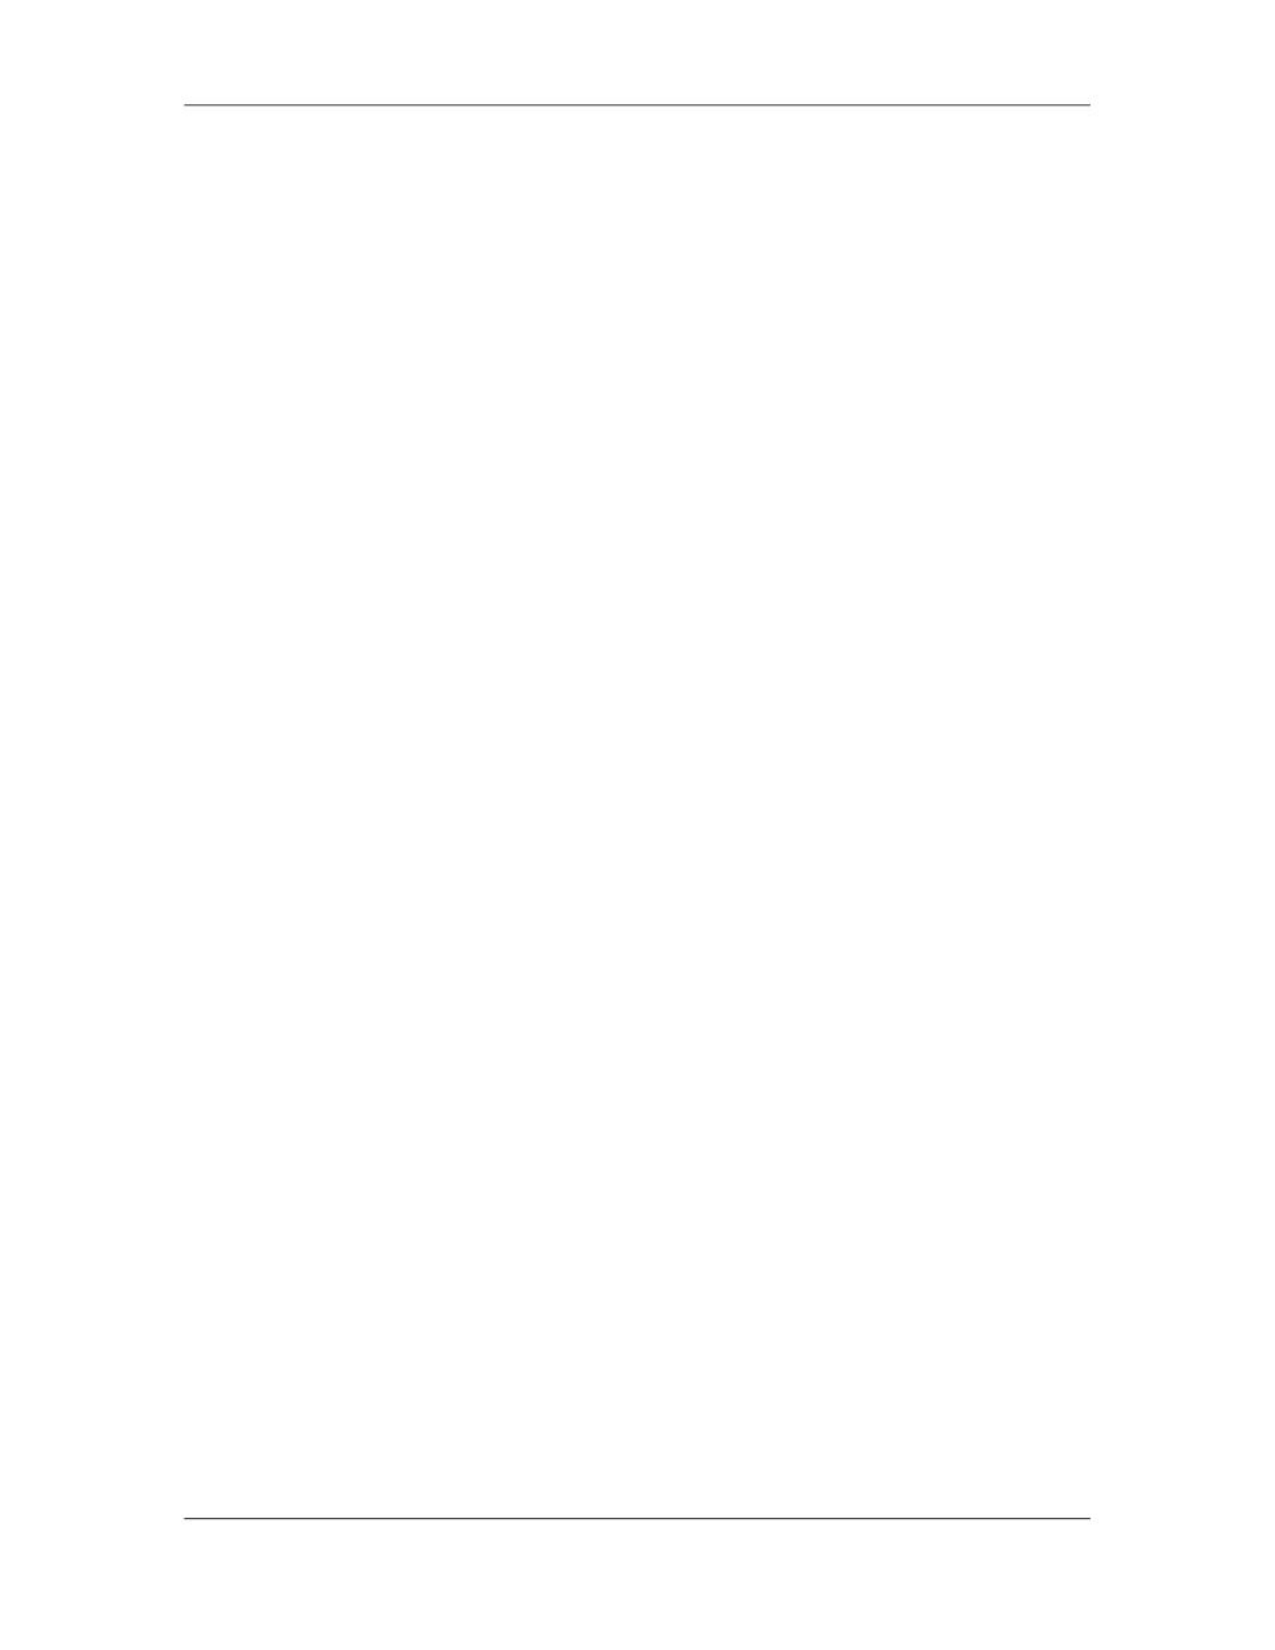

Software Project Management (CS615)

																																																																																																																																																																					During the evaluation and solution synthesis activity, the analyst

																																																																																																																																																																					creates models of the system in an effort to better understand data
																																																																																																																																																																					and control flow, functional processing, operational behavior, and

																																																																																																																																																																					information content. The model serves as a foundation for software
																																																																																																																																																																					design and as the basis for the creation of specifications for the

																																																																																																																																																																					Software. The customer may be unsure of precisely what is
																																																																																																																																																																					required. The developer may be unsure that a specific approach

																																																																																																																																																																					will properly accomplish function and performance. For these, and
																																																																																																																																																																					many other reasons, an alternative approach to requirements

																																																																																																																																																																					analysis, called Prototyping, may be conducted.

																																																																																																																																																						•										Concerns for Review

																																																																																																																																																																					The customer may be unsure of precisely what is required. The

																																																																																																																																																																					developer may be unsure that a specific approach will properly
																																																																																																																																																																					accomplish function and performance. For these, and many other

																																																																																																																																																																					reasons, an alternative approach to requirements analysis, called
																																																																																																																																																																					Prototyping, may be conducted.

																																																																																																																																																																					For example, an inventory control system is required for a major

																																																																																																																																																																					supplier of auto parts. The analyst finds that problems with the
																																																																																																																																																																					current manual system include:

																																																																																																																																																																					(1) Inability to obtain the status of a component rapidly,

																																																																																																																																																																					(2) Two- or three-day turn- around to update a card file,
																																																																																																																																																																					(3) Multiple reorders to the same vendor because there is no way to

																																																																																																																																																																					associate vendors with components, and so forth.

																																																																																																																																																																					Once problems have been identified, the analyst determines what
																																																																																																																																																																					information is to be produced by the new system and what data

																																																																																																																																																																					will be provided to the system. For instance, customer desires a
																																																																																																																																																																					daily report that indicates what parts have been taken from

																																																																																																																																																																					inventory and how many similar parts remain. The customer
																																																																																																																																																																					indicates that inventory clerks will log the identification number of

																																																																																																																																																																					each part as it leaves the inventory area.

																																																																																																																																																																					Upon evaluating current problems and desired information (input
																																																																																																																																																																					and output), the analyst begins to synthesize one or more solutions.

																																																																																																																																																																					To begin, the data objects, processing functions, and behavior of
																																																																																																																																																																					the system are defined in detail. Once this information has been

																																																																																																																																																																					established, basic architectures for implementation are considered.

																																																																																																																																																																					A client/server approach would seem to be appropriate, but does
																																																																																																																																																																					the software to support this architecture fall within the scope

																																																																																																																																																																					outlined in the 		Software Plan? 		A database management system
																																																																																																																																																																					would seem to be required, but is the user/customer's need for

																																																																																								                                                                                                                                 97

																																																																																																																																																																																						© Copyright Virtual University of Pakistan